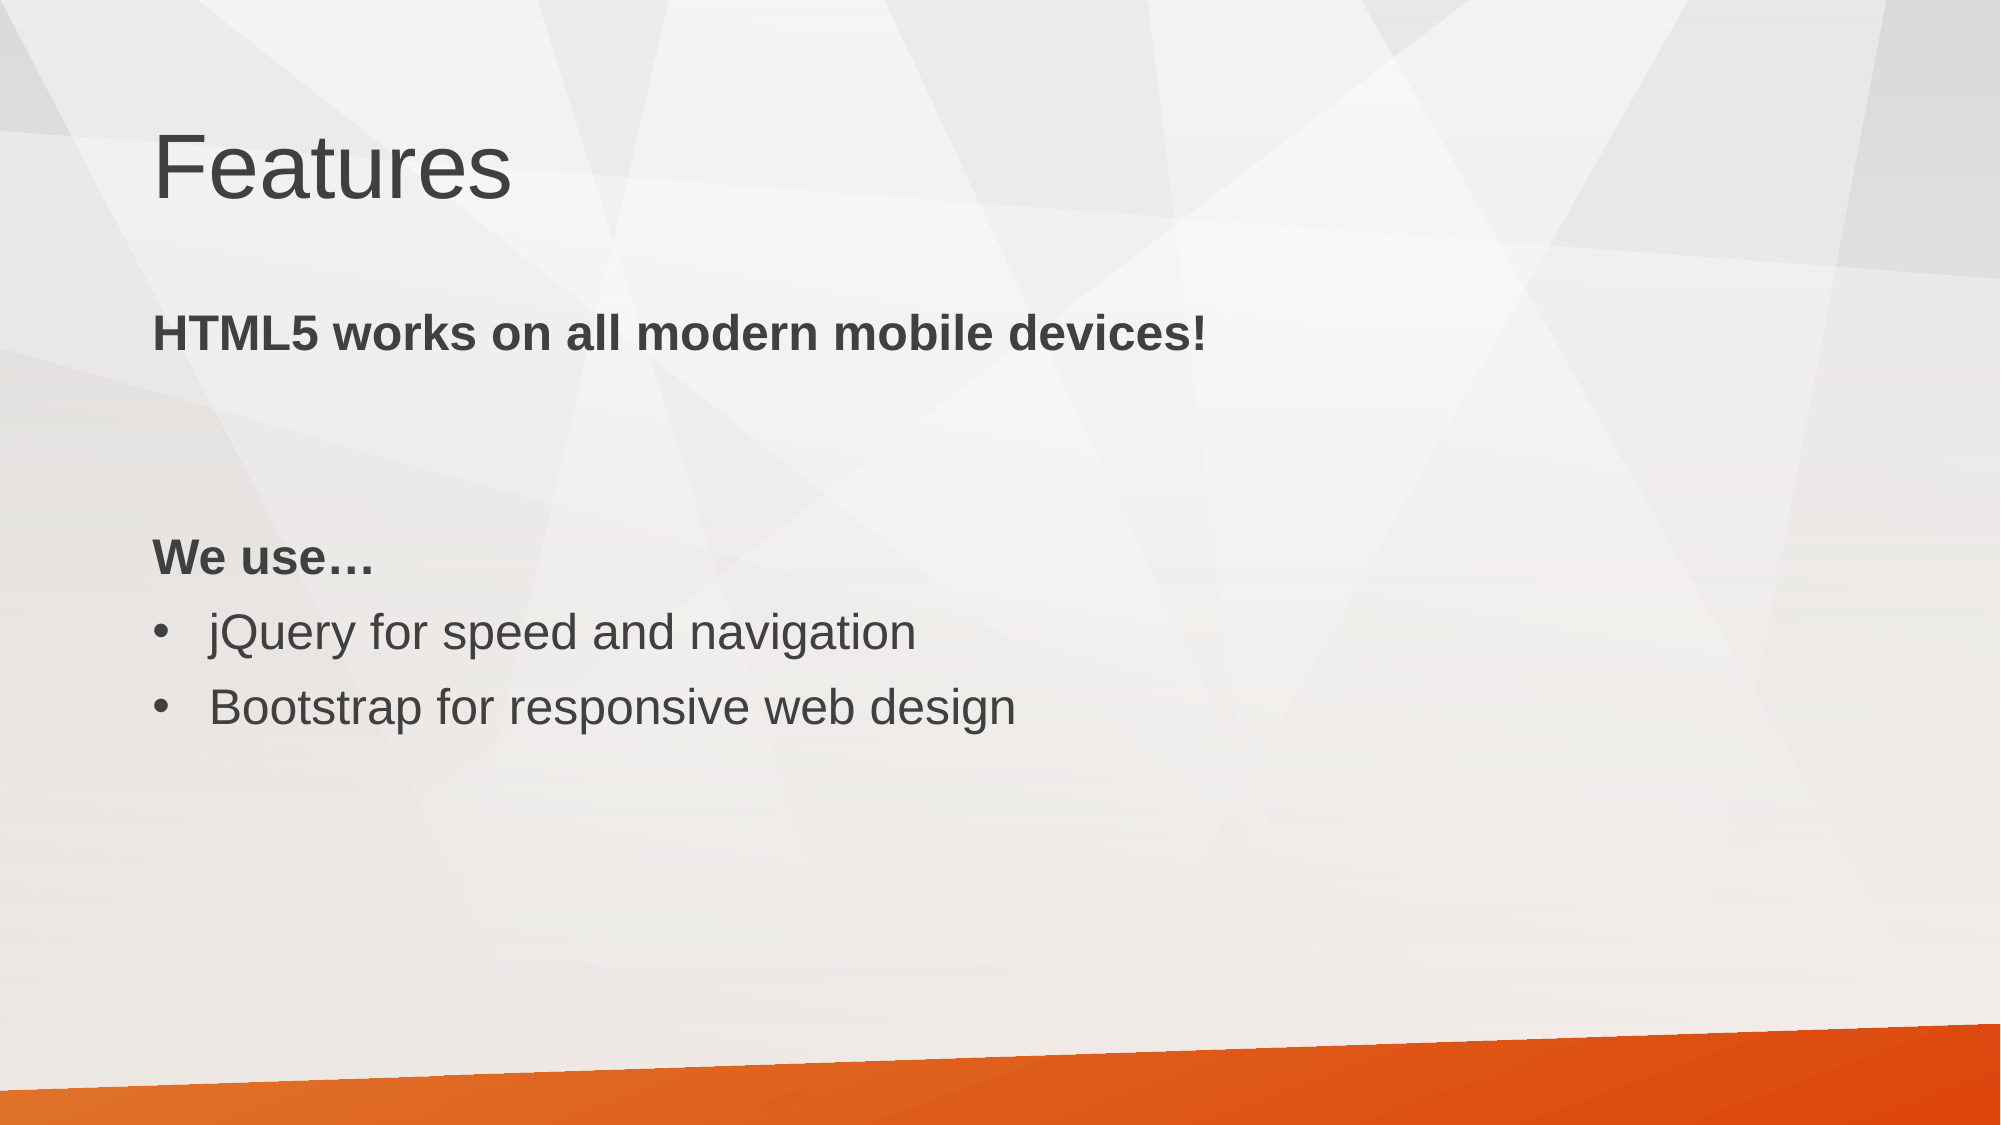

# Features
HTML5 works on all modern mobile devices!

We use…
jQuery for speed and navigation
Bootstrap for responsive web design